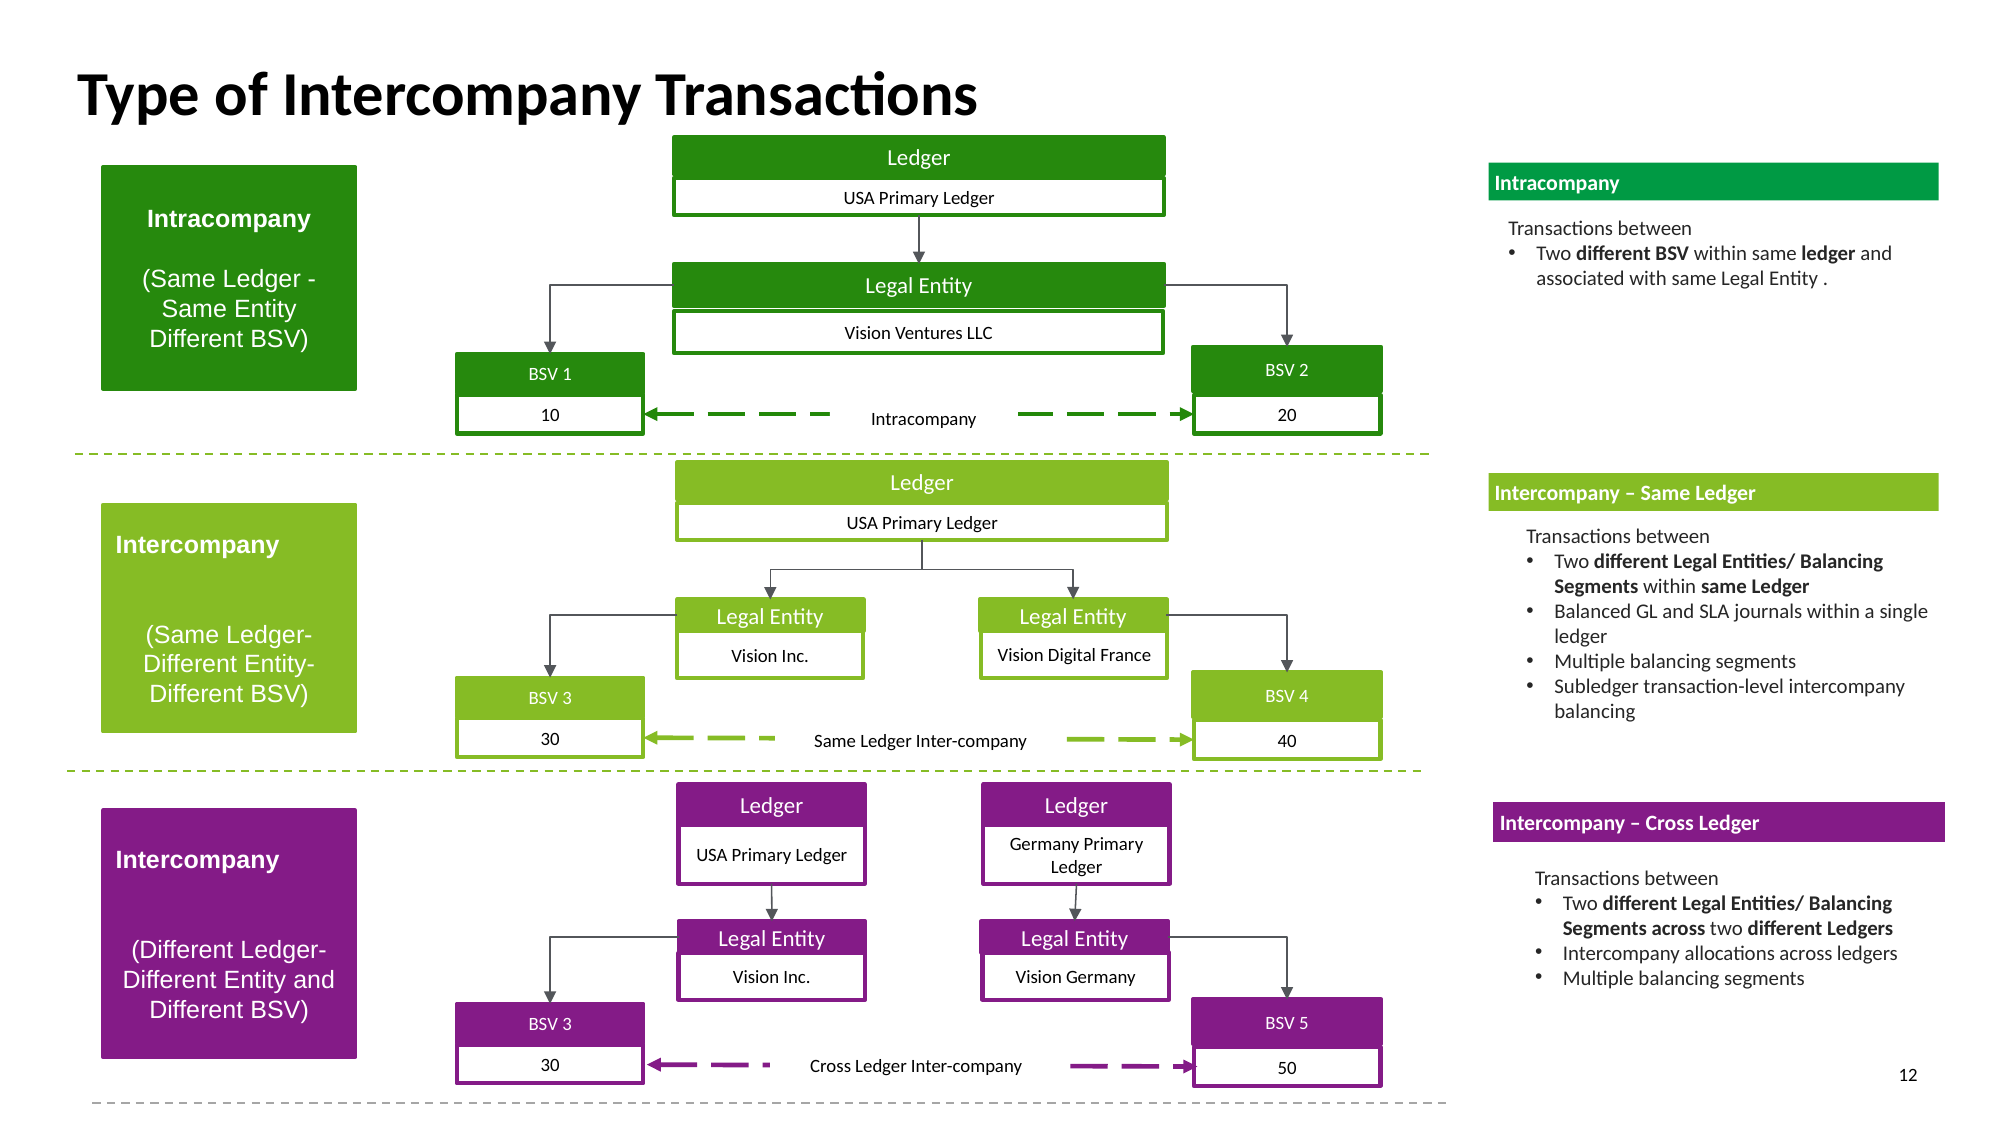

# Type of Intercompany Transactions
Ledger
Intracompany

(Same Ledger -Same Entity Different BSV)
Intracompany
USA Primary Ledger
Transactions between
Two different BSV within same ledger and associated with same Legal Entity .

Legal Entity
Vision Ventures LLC
BSV 2
BSV 1
Intracompany
10
20
Ledger
Intercompany – Same Ledger
Intercompany

(Same Ledger-Different Entity-Different BSV)
USA Primary Ledger
Transactions between
Two different Legal Entities/ Balancing Segments within same Ledger
Balanced GL and SLA journals within a single ledger
Multiple balancing segments
Subledger transaction-level intercompany balancing

Legal Entity
Legal Entity
Vision Digital France
Vision Inc.
BSV 4
BSV 3
Same Ledger Inter-company
30
40
Ledger
Ledger
Intercompany – Cross Ledger
Intercompany

(Different Ledger-Different Entity and Different BSV)
USA Primary Ledger
Germany Primary Ledger
Transactions between
Two different Legal Entities/ Balancing Segments across two different Ledgers
Intercompany allocations across ledgers
Multiple balancing segments
Legal Entity
Legal Entity
Vision Germany
Vision Inc.
BSV 5
BSV 3
30
Cross Ledger Inter-company
50